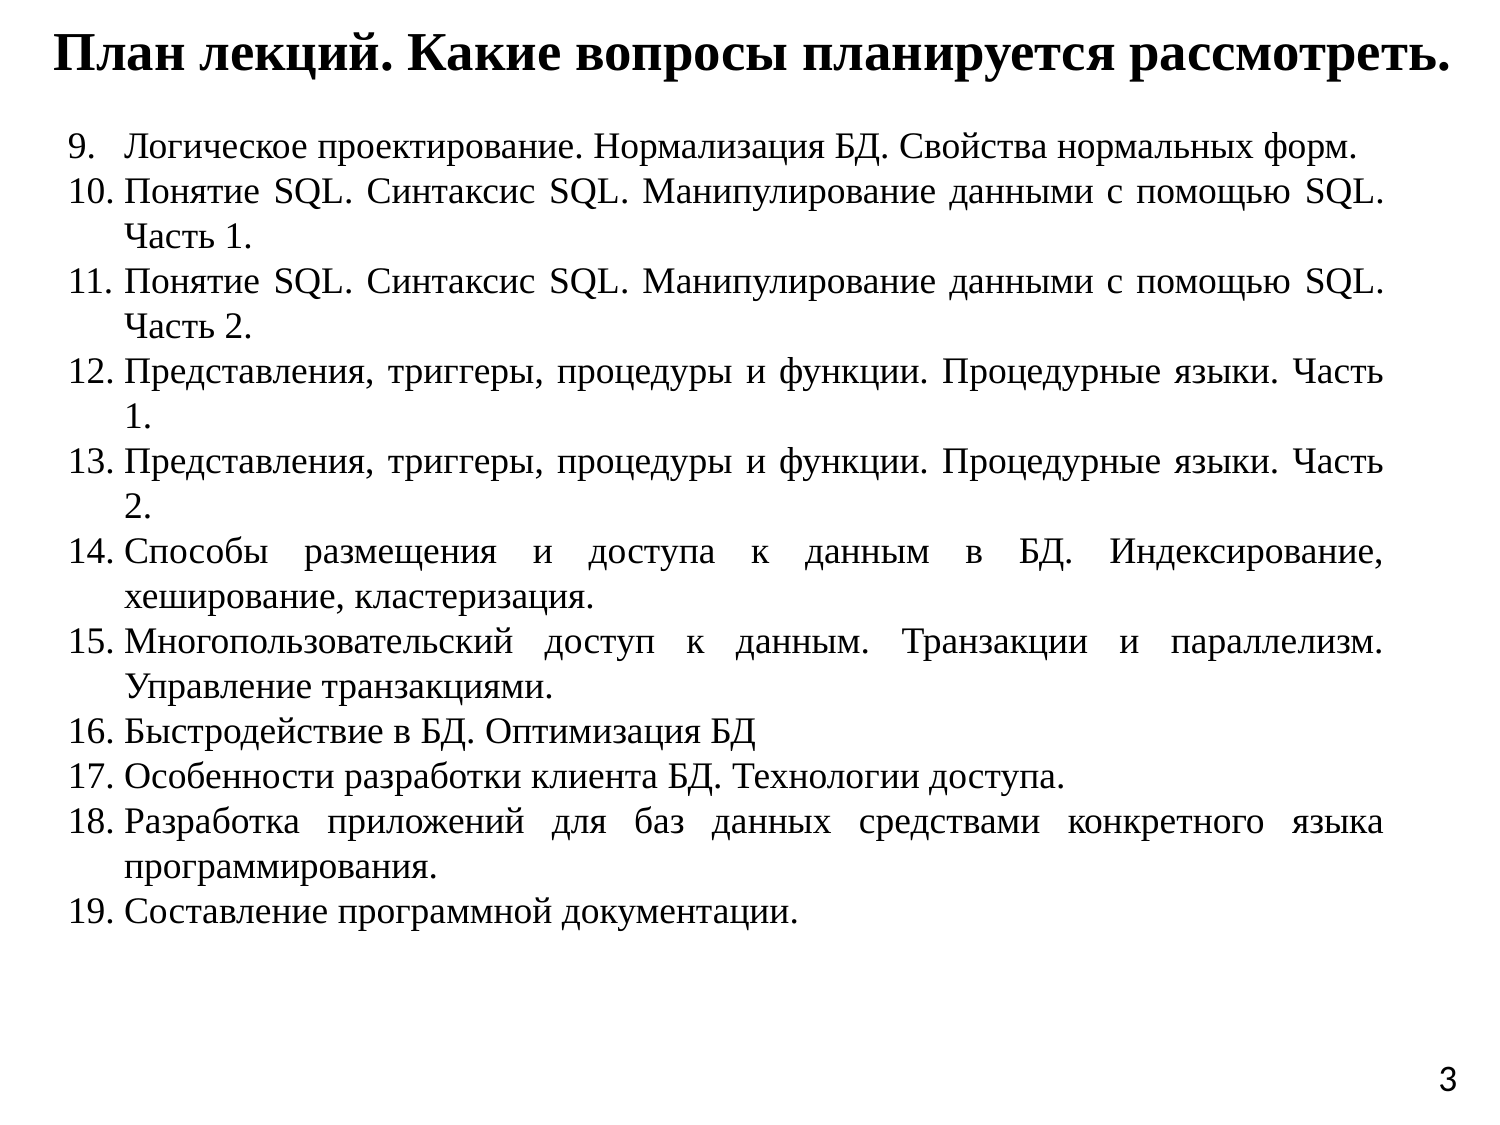

# План лекций. Какие вопросы планируется рассмотреть.
Логическое проектирование. Нормализация БД. Свойства нормальных форм.
Понятие SQL. Синтаксис SQL. Манипулирование данными с помощью SQL. Часть 1.
Понятие SQL. Синтаксис SQL. Манипулирование данными с помощью SQL. Часть 2.
Представления, триггеры, процедуры и функции. Процедурные языки. Часть 1.
Представления, триггеры, процедуры и функции. Процедурные языки. Часть 2.
Способы размещения и доступа к данным в БД. Индексирование, хеширование, кластеризация.
Многопользовательский доступ к данным. Транзакции и параллелизм. Управление транзакциями.
Быстродействие в БД. Оптимизация БД
Особенности разработки клиента БД. Технологии доступа.
Разработка приложений для баз данных средствами конкретного языка программирования.
Составление программной документации.
3